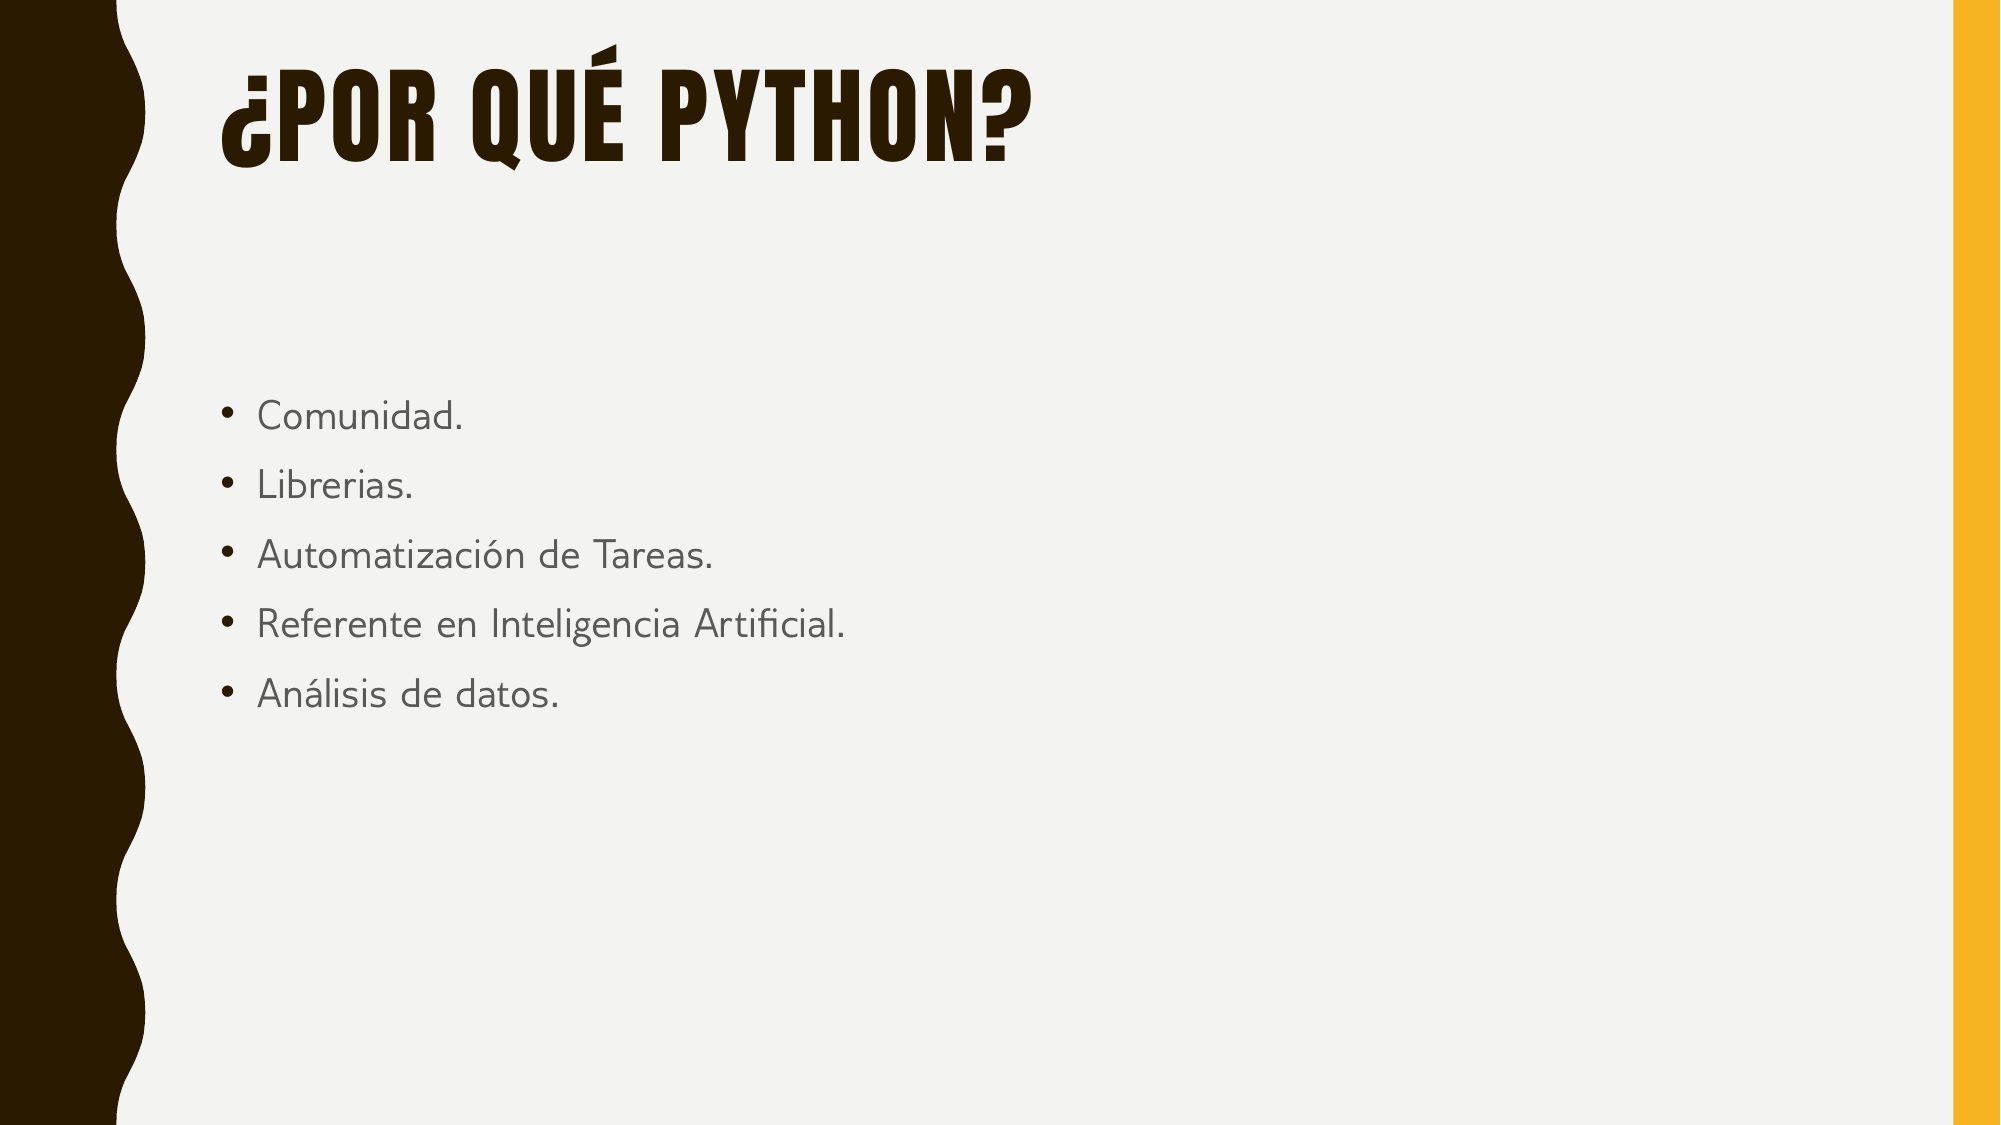

# ¿Por qué Python?
Comunidad.
Librerias.
Automatización de Tareas.
Referente en Inteligencia Artificial.
Análisis de datos.